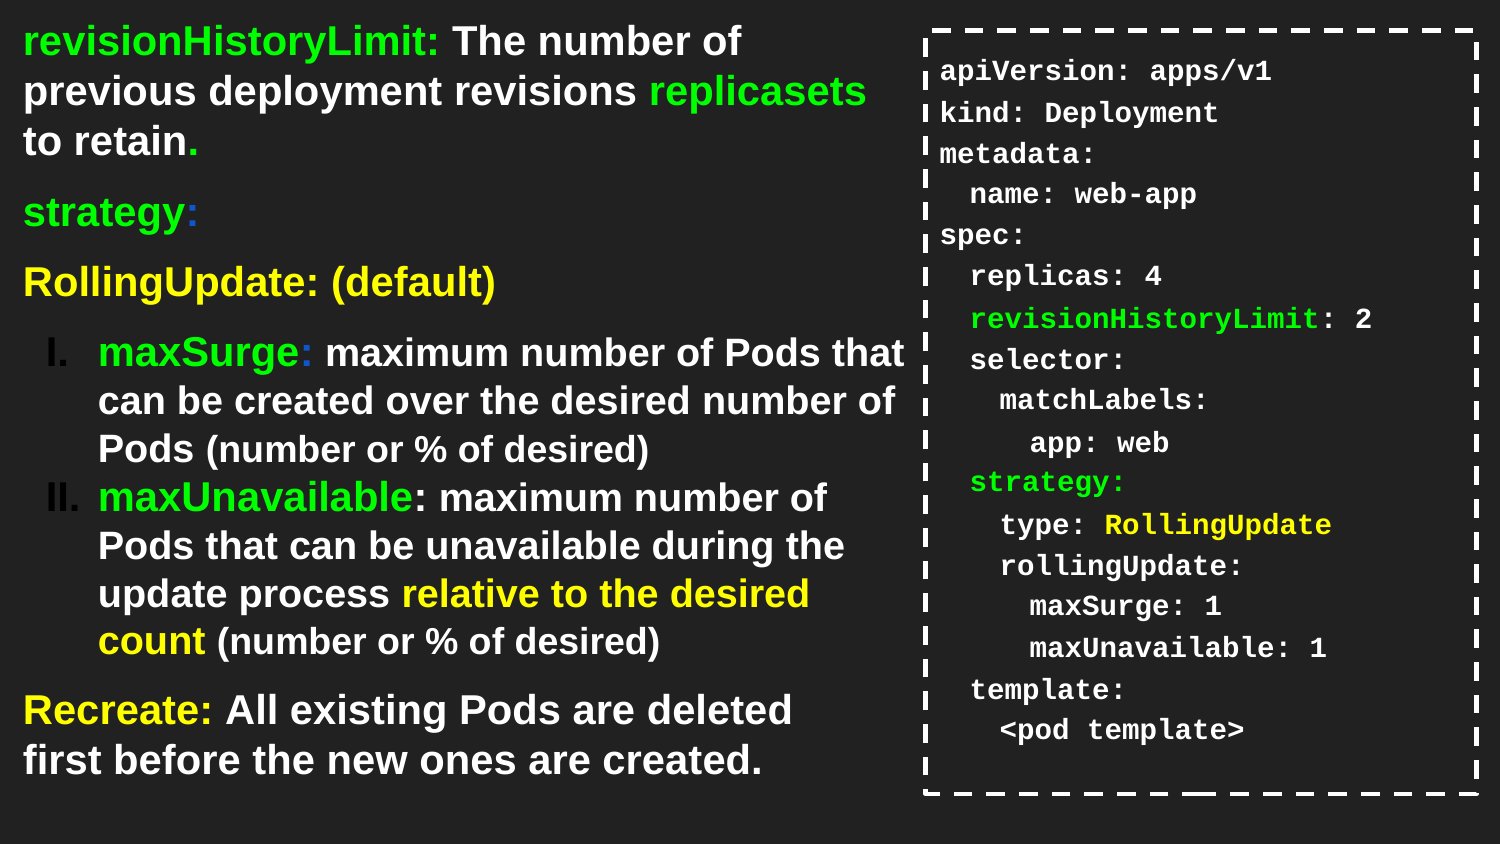

revisionHistoryLimit: The number of  previous deployment revisions replicasets to retain.
strategy:
RollingUpdate: (default)
maxSurge: maximum number of Pods that can be created over the desired number of Pods (number or % of desired)
maxUnavailable: maximum number of Pods that can be unavailable during the update process relative to the desired count (number or % of desired)
Recreate: All existing Pods are deleted first before the new ones are created.
apiVersion: apps/v1  kind: Deployment  metadata:
name: web-app
spec:
replicas: 4
revisionHistoryLimit: 2  selector:
matchLabels:
app: web
strategy:
type: RollingUpdate  rollingUpdate:
maxSurge: 1
maxUnavailable: 1  template:
<pod template>